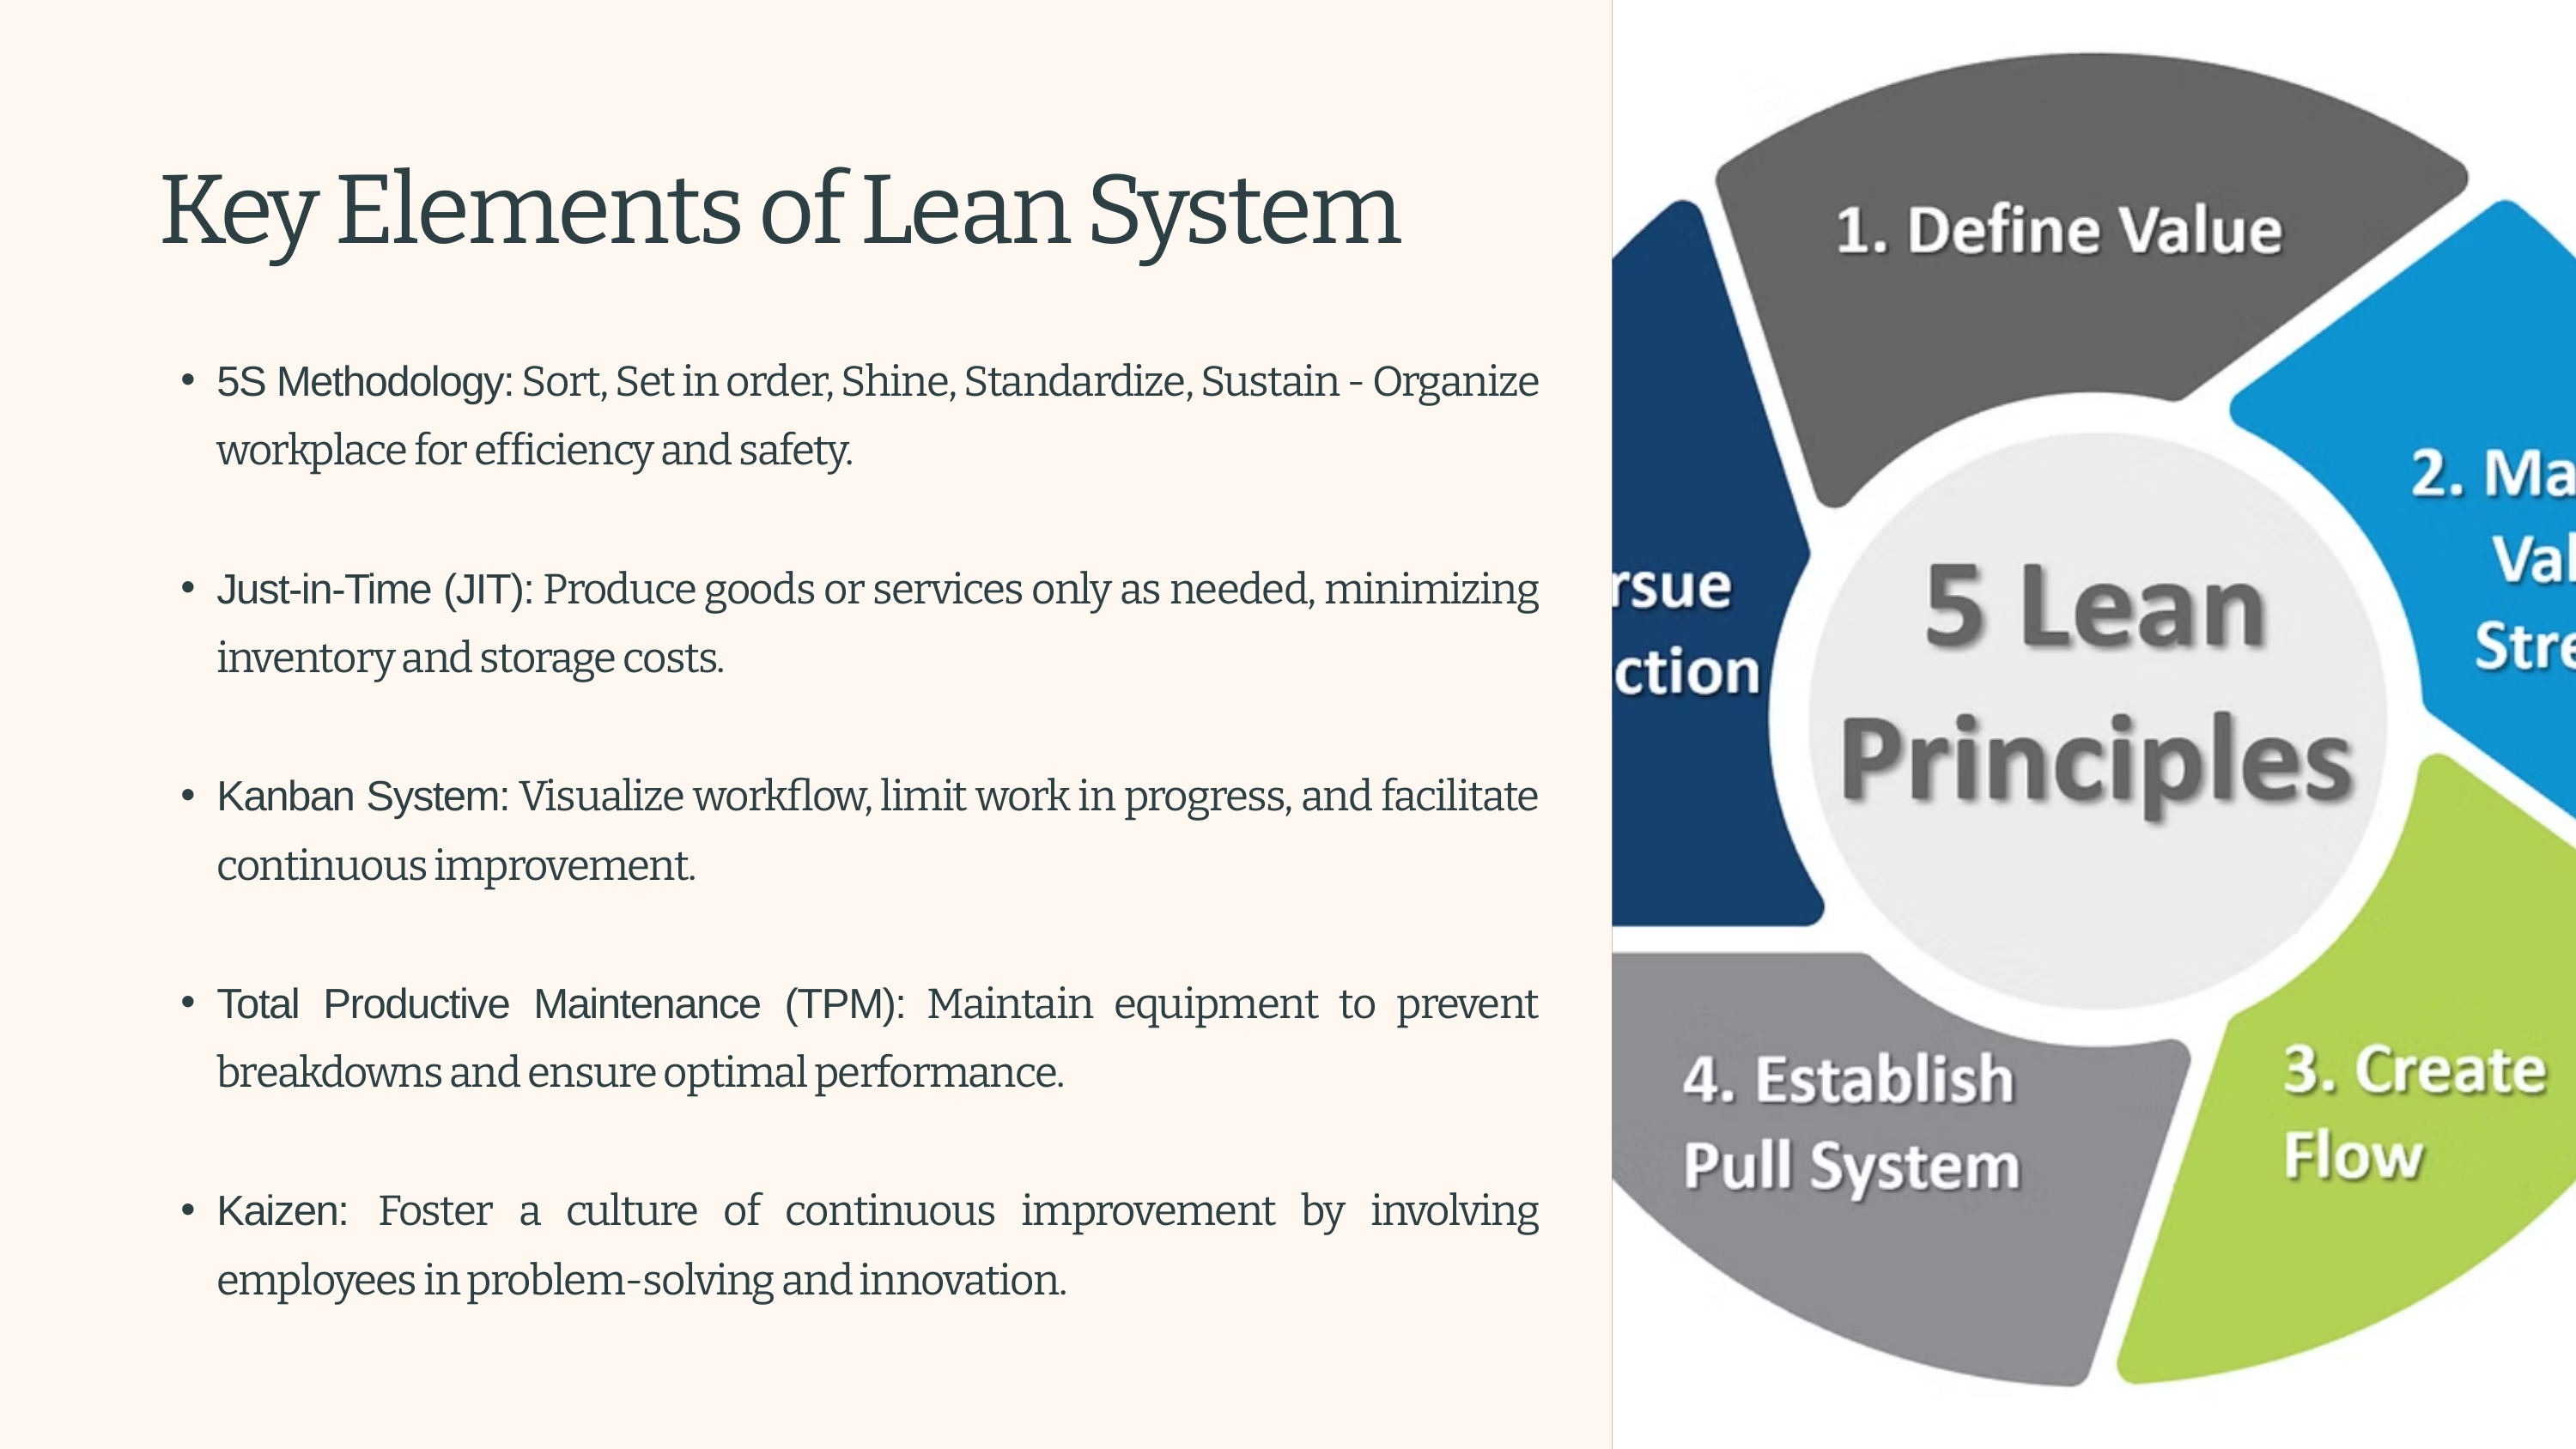

Key Elements of Lean System
5S Methodology: Sort, Set in order, Shine, Standardize, Sustain - Organize workplace for efficiency and safety.

Just-in-Time (JIT): Produce goods or services only as needed, minimizing inventory and storage costs.

Kanban System: Visualize workflow, limit work in progress, and facilitate continuous improvement.

Total Productive Maintenance (TPM): Maintain equipment to prevent breakdowns and ensure optimal performance.

Kaizen: Foster a culture of continuous improvement by involving employees in problem-solving and innovation.